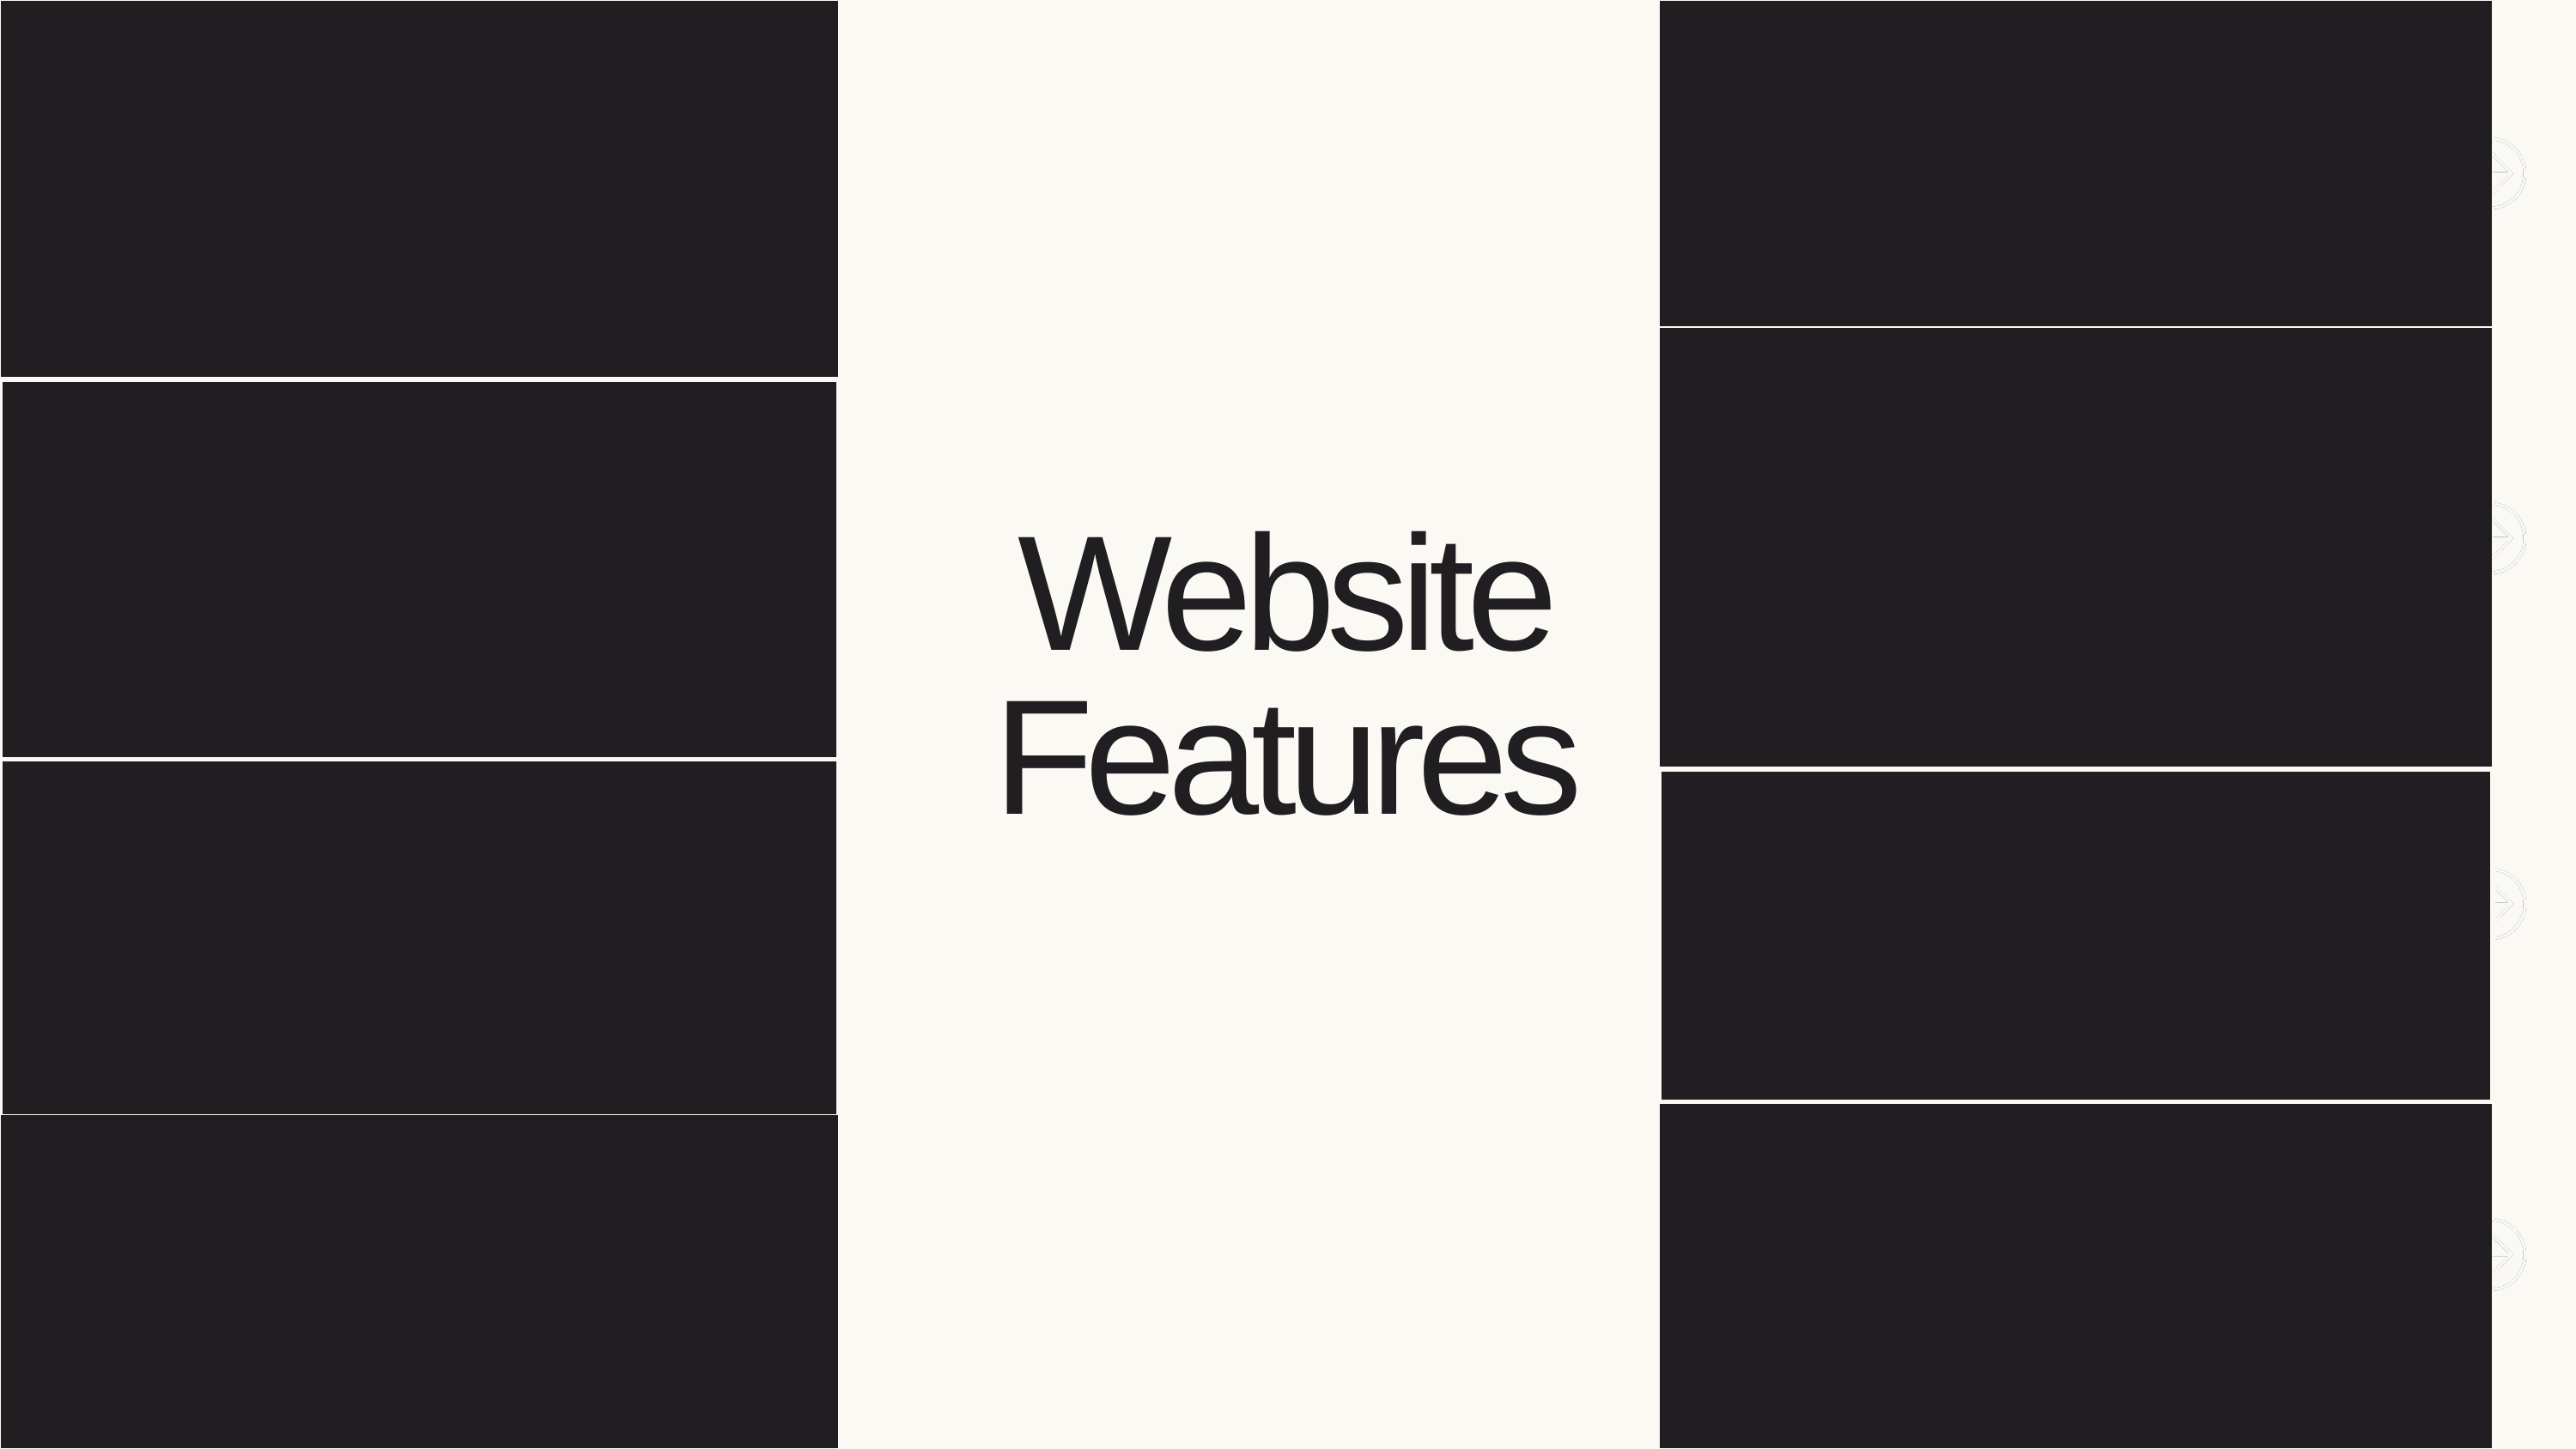

|  |
| --- |
|  |
|  |
|  |
User Authentication & Roles
Organizer Dashboard

Favoriting Events
Event Management

Announcements & Categories
Ticketing & Booking

Event Discovery & Search
Analytics & Basic Reporting

|  |
| --- |
|  |
|  |
|  |
Website
Features